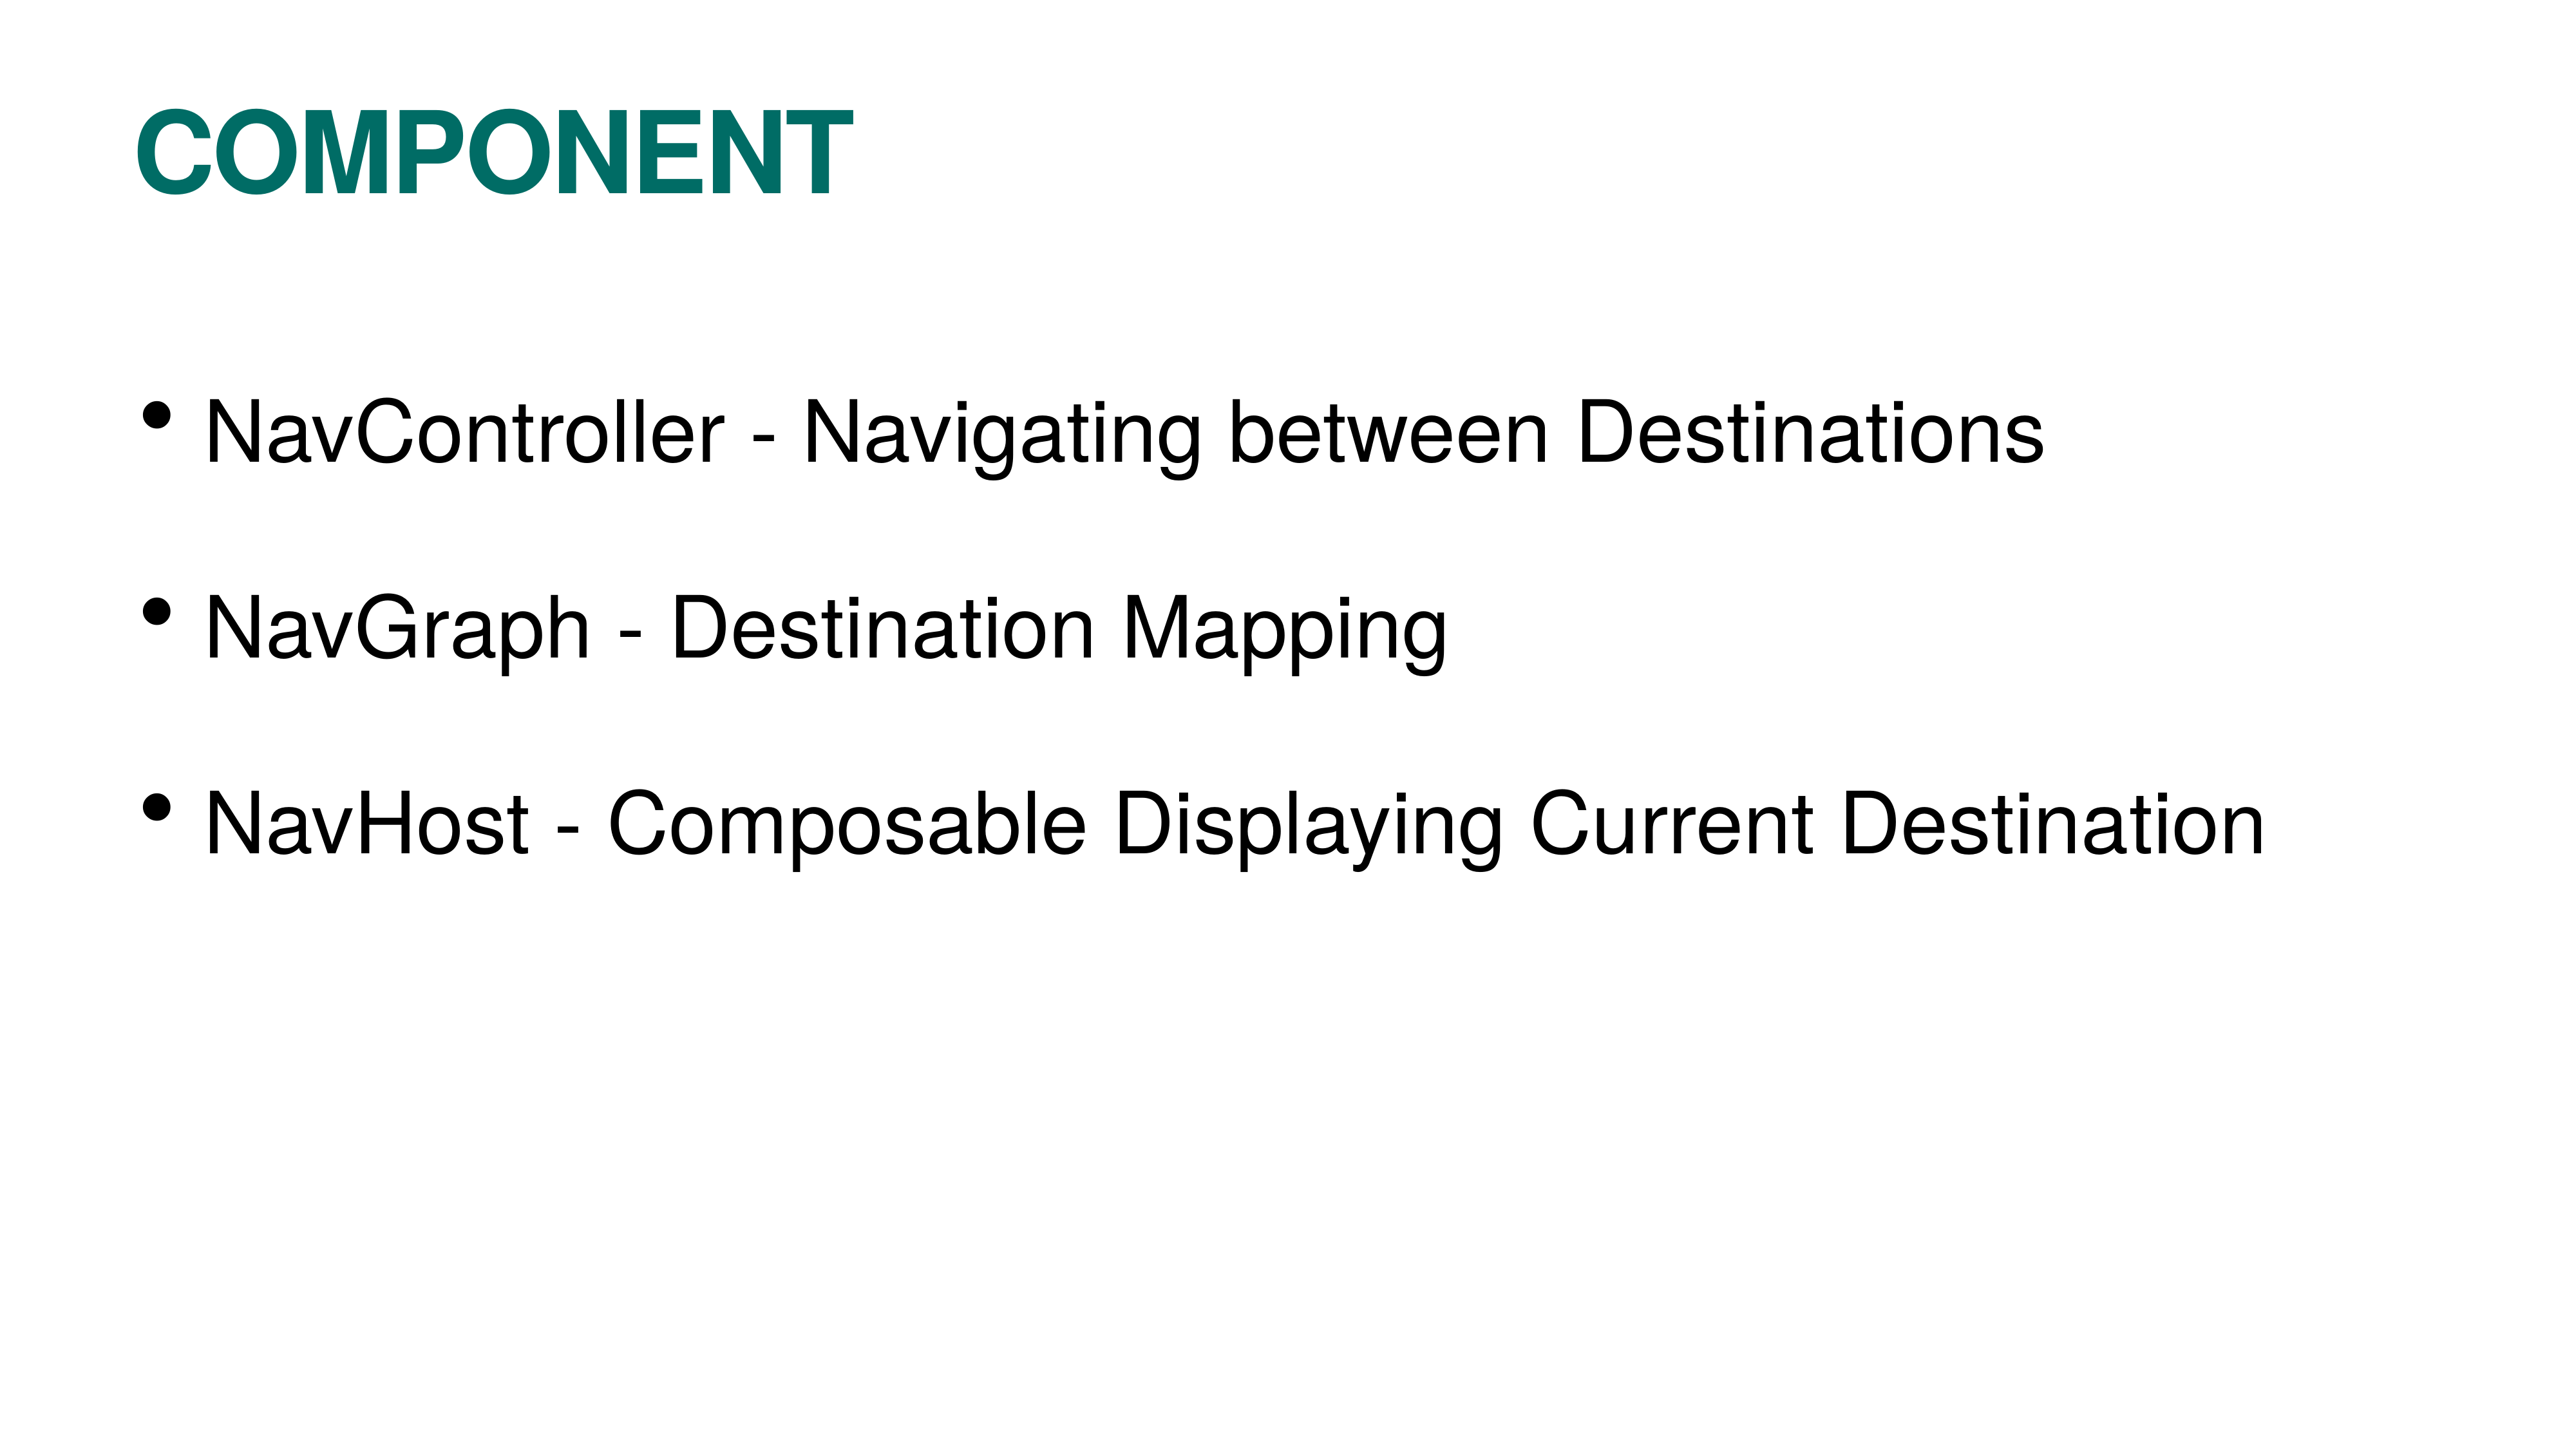

# COMPONENT
NavController - Navigating between Destinations
NavGraph - Destination Mapping
NavHost - Composable Displaying Current Destination